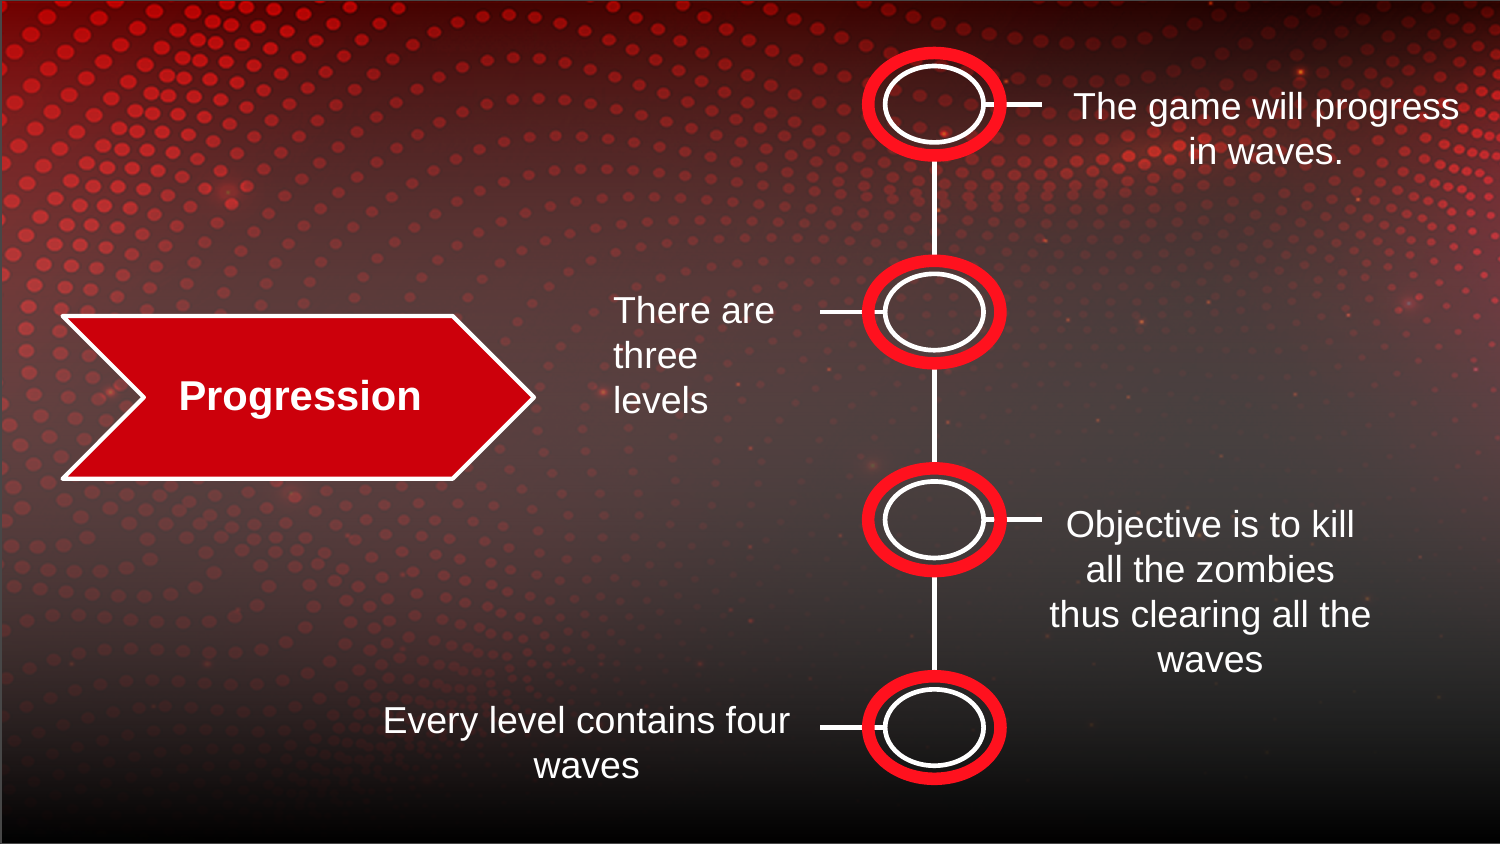

The game will progress in waves.

There are three levels

Progression
Objective is to kill all the zombies thus clearing all the waves
Every level contains four waves